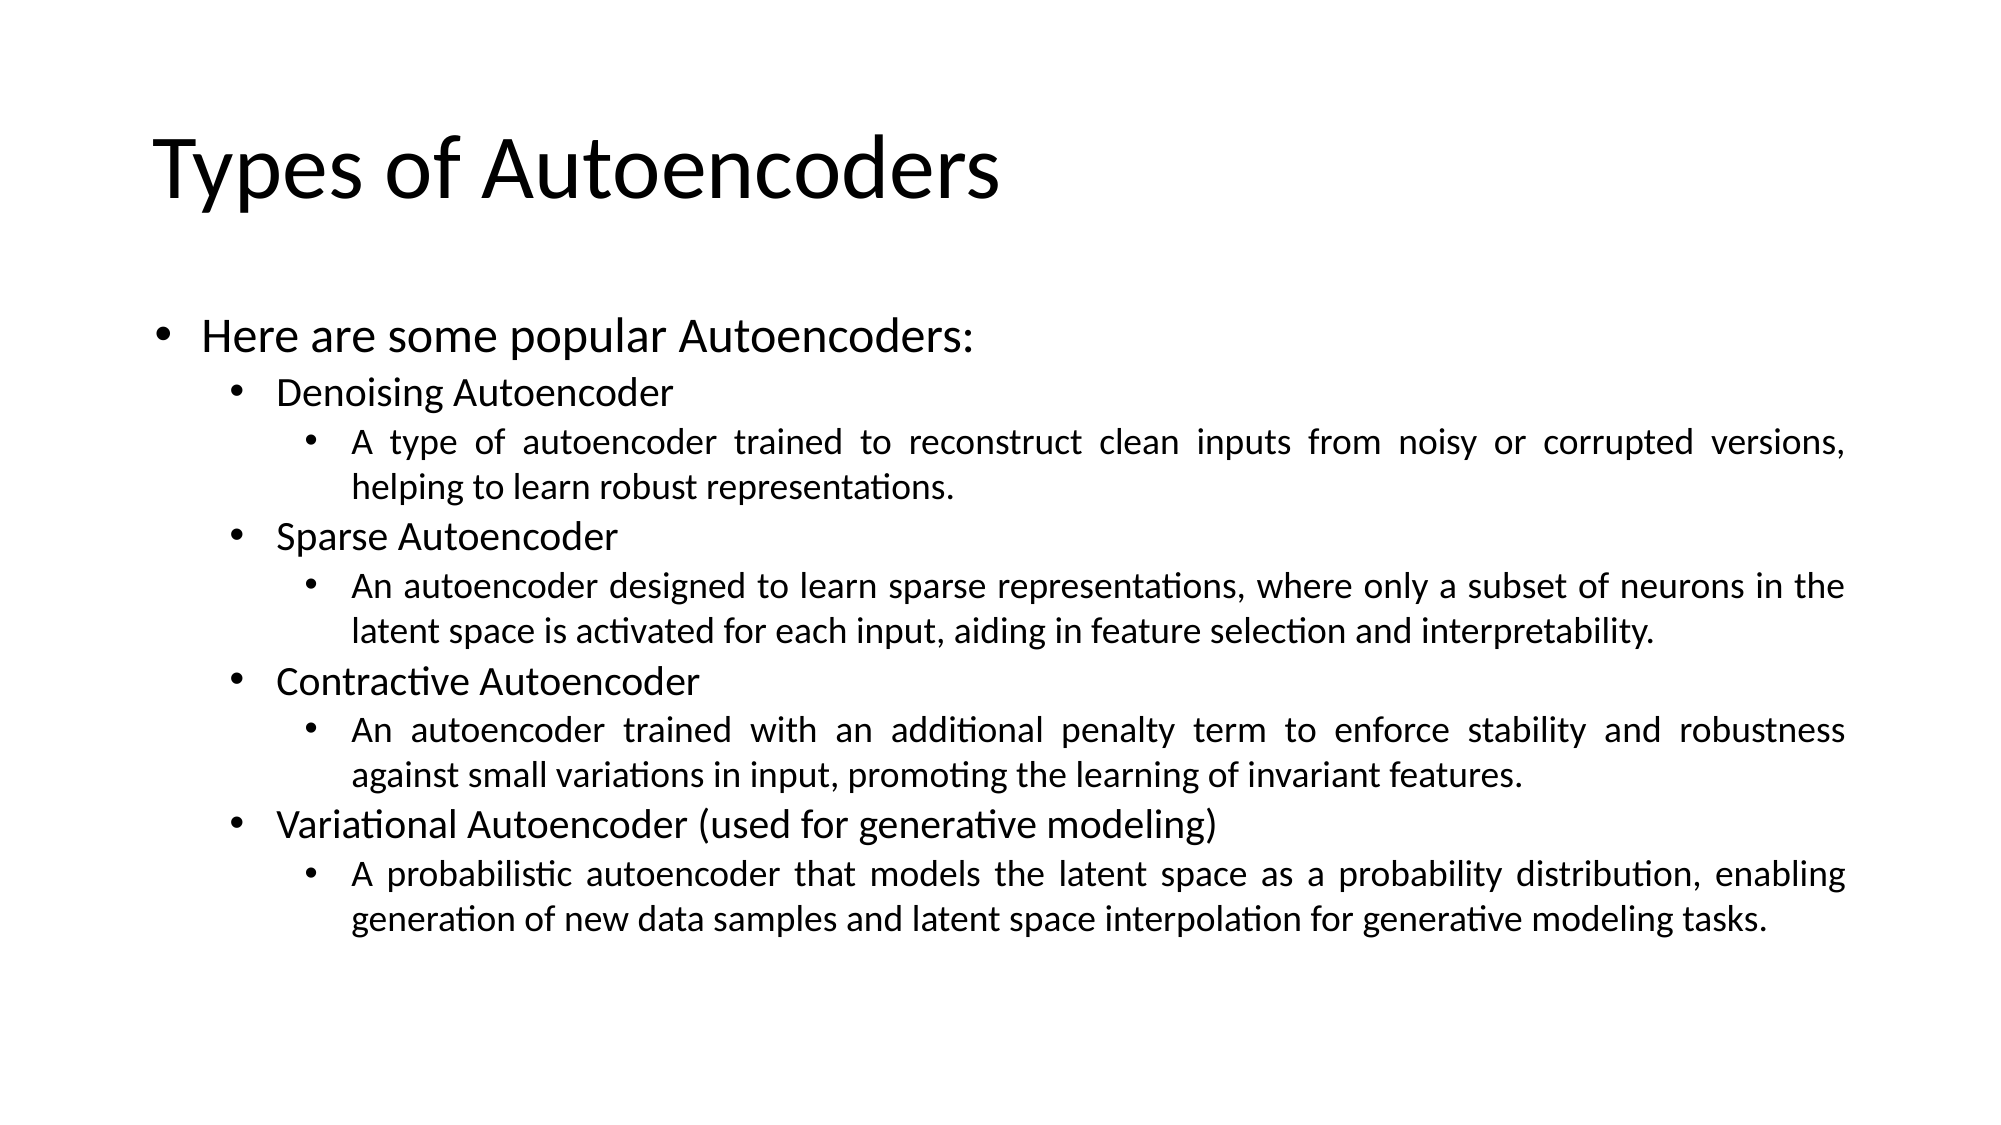

# Types of Autoencoders
Here are some popular Autoencoders:
Denoising Autoencoder
A type of autoencoder trained to reconstruct clean inputs from noisy or corrupted versions, helping to learn robust representations.
Sparse Autoencoder
An autoencoder designed to learn sparse representations, where only a subset of neurons in the latent space is activated for each input, aiding in feature selection and interpretability.
Contractive Autoencoder
An autoencoder trained with an additional penalty term to enforce stability and robustness against small variations in input, promoting the learning of invariant features.
Variational Autoencoder (used for generative modeling)
A probabilistic autoencoder that models the latent space as a probability distribution, enabling generation of new data samples and latent space interpolation for generative modeling tasks.